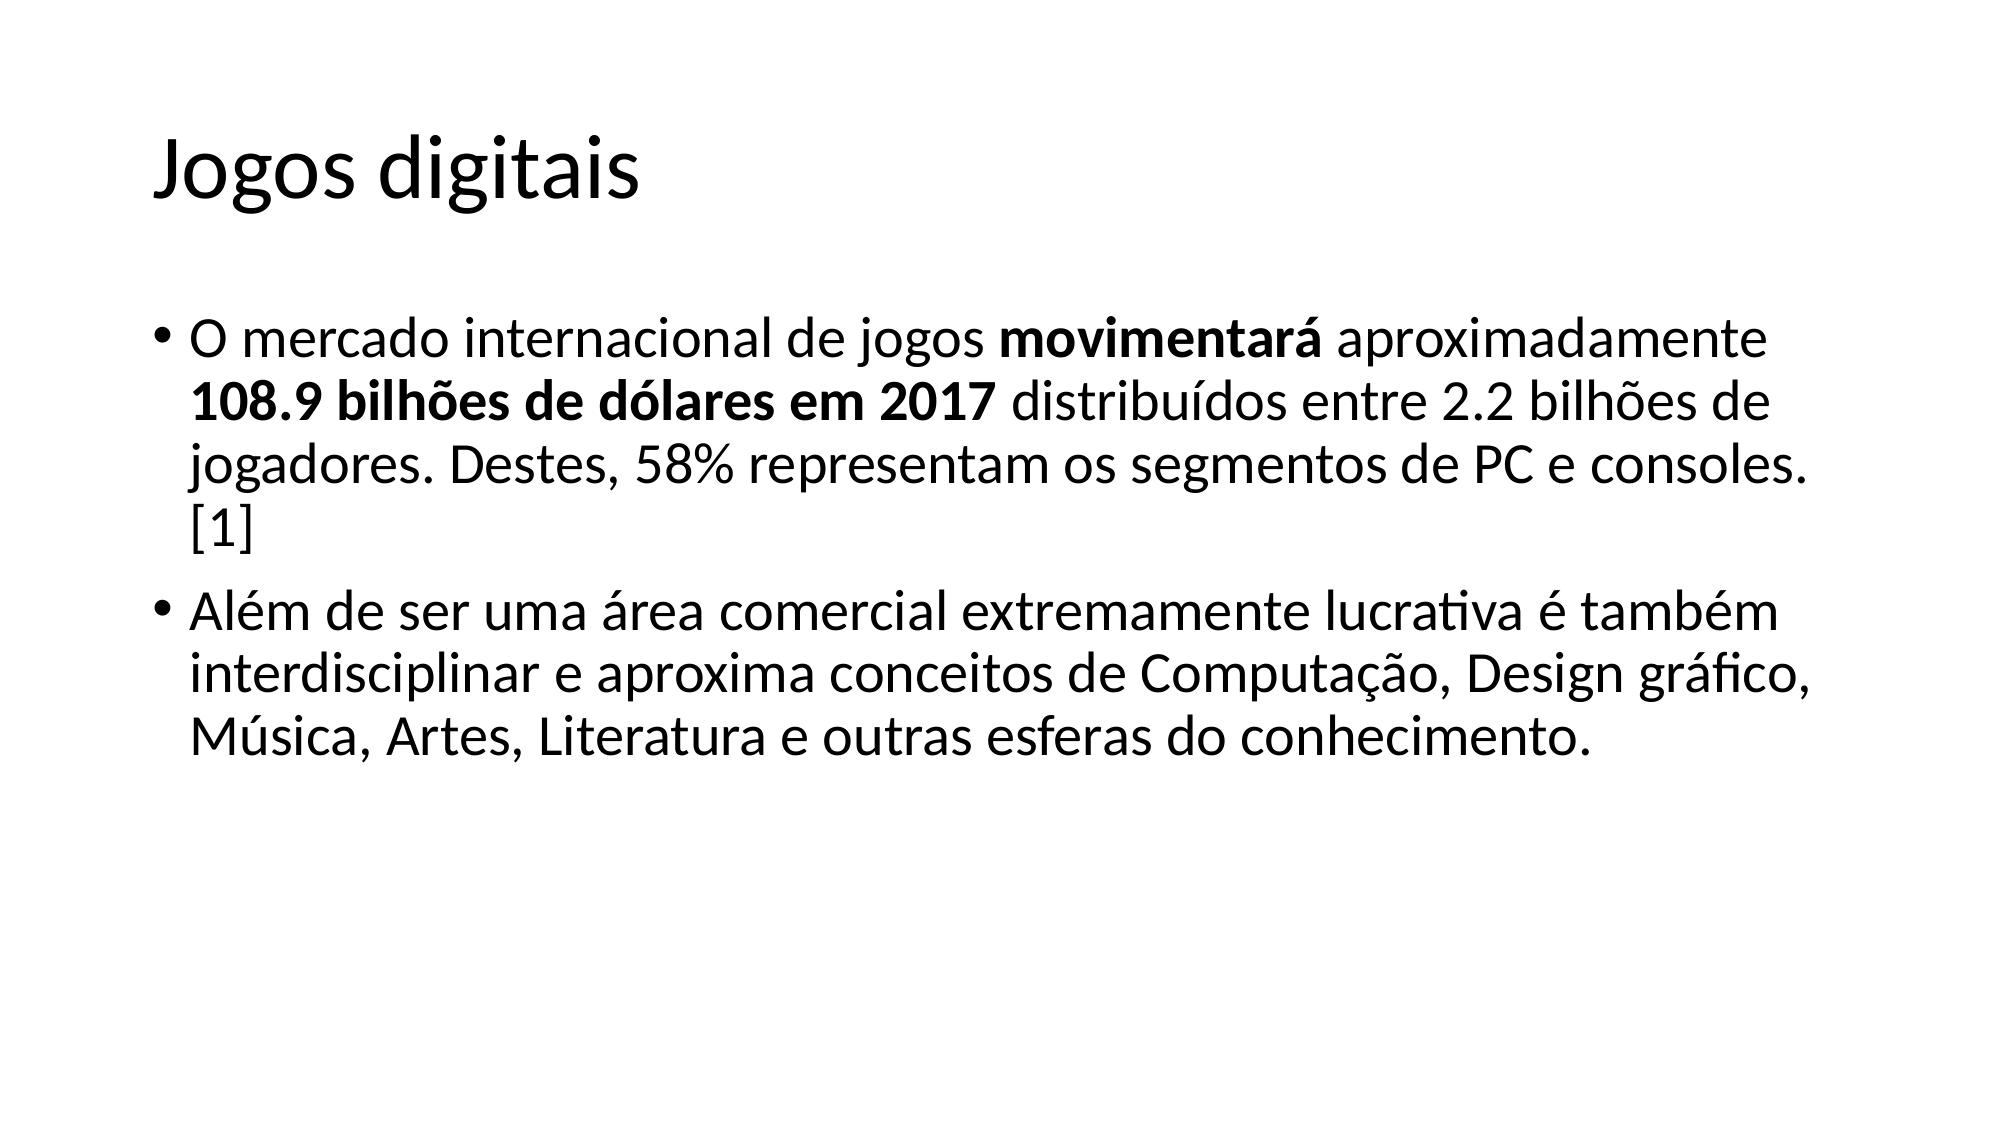

# Jogos digitais
O mercado internacional de jogos movimentará aproximadamente 108.9 bilhões de dólares em 2017 distribuídos entre 2.2 bilhões de jogadores. Destes, 58% representam os segmentos de PC e consoles.[1]
Além de ser uma área comercial extremamente lucrativa é também interdisciplinar e aproxima conceitos de Computação, Design gráfico, Música, Artes, Literatura e outras esferas do conhecimento.